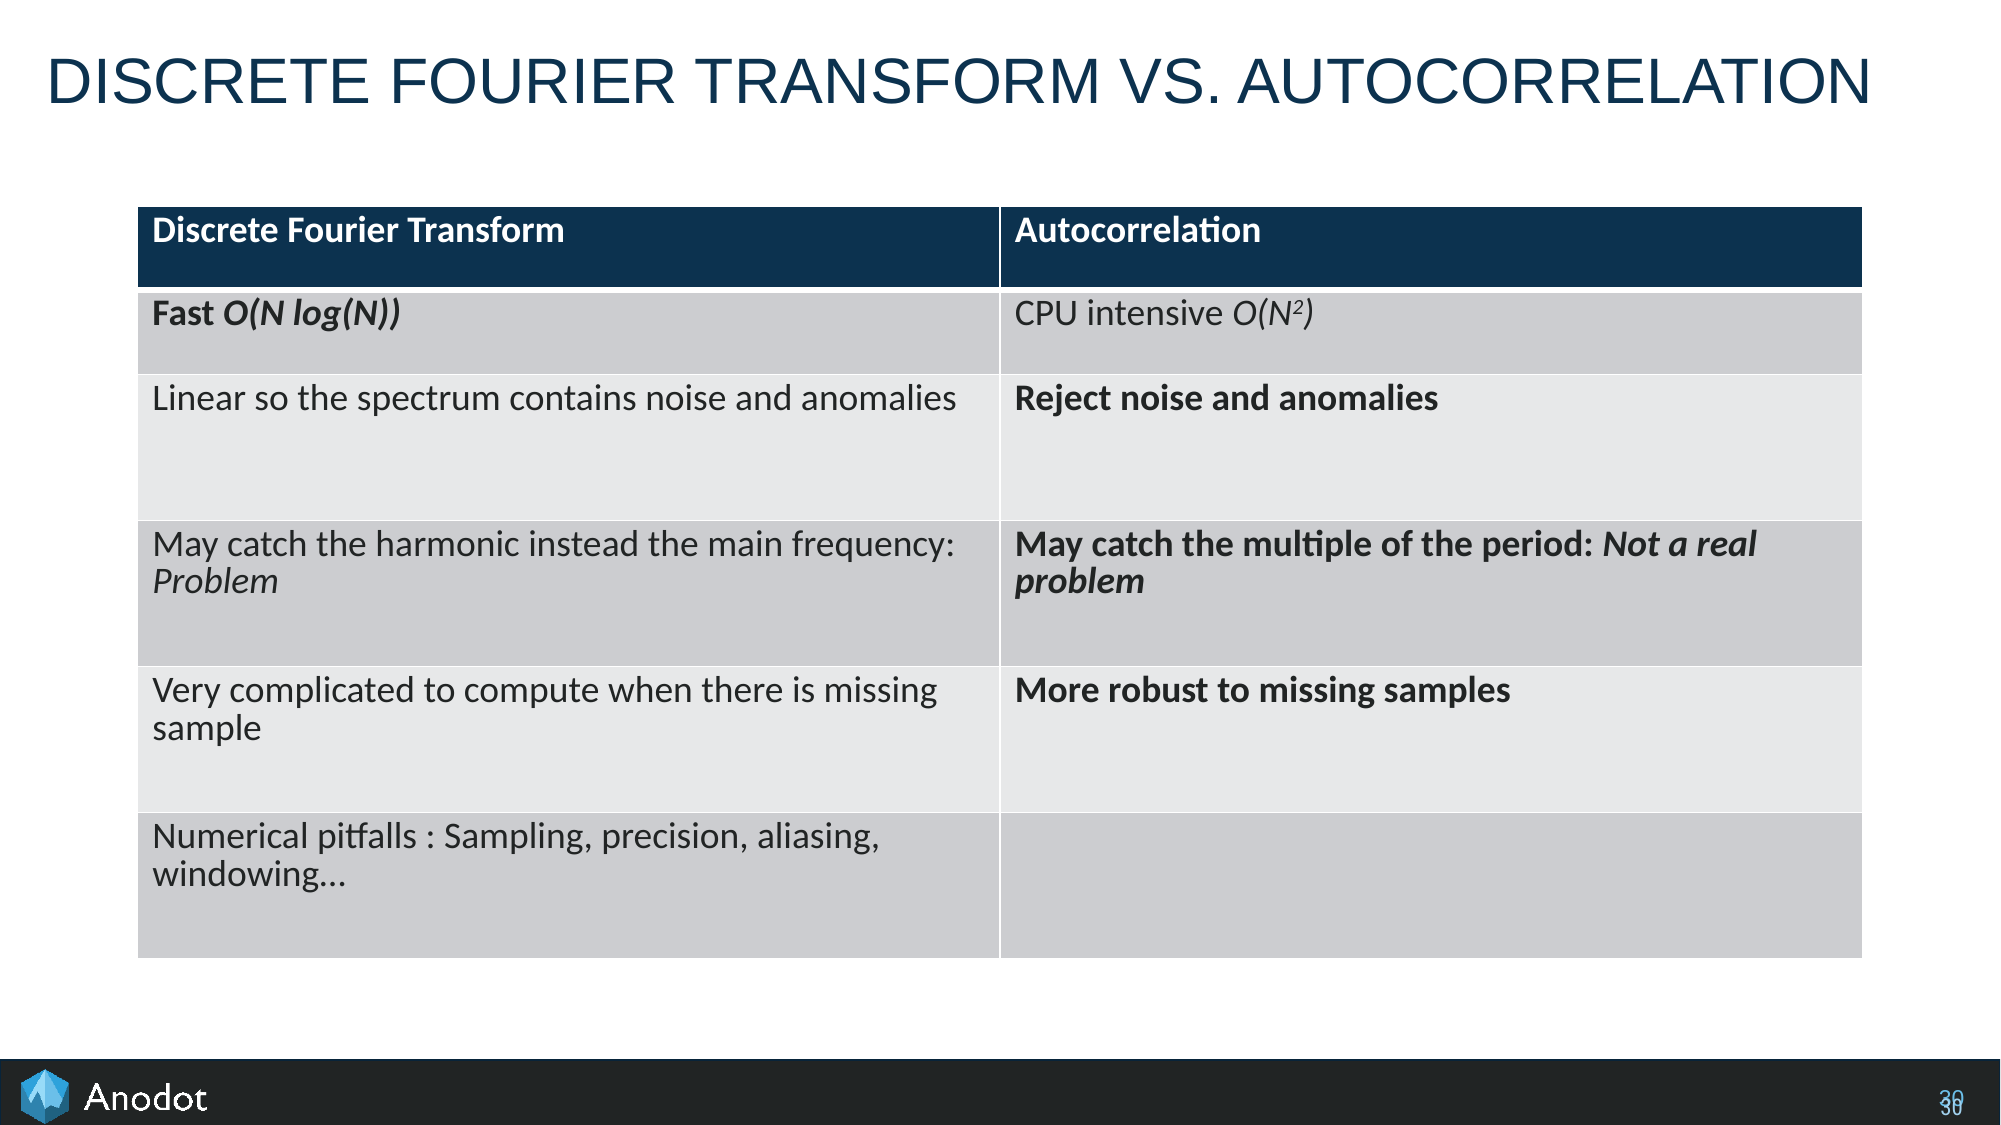

# Discrete Fourier transform vs. Autocorrelation
| Discrete Fourier Transform | Autocorrelation |
| --- | --- |
| Fast O(N log(N)) | CPU intensive O(N2) |
| Linear so the spectrum contains noise and anomalies | Reject noise and anomalies |
| May catch the harmonic instead the main frequency: Problem | May catch the multiple of the period: Not a real problem |
| Very complicated to compute when there is missing sample | More robust to missing samples |
| Numerical pitfalls : Sampling, precision, aliasing, windowing… |  |
30